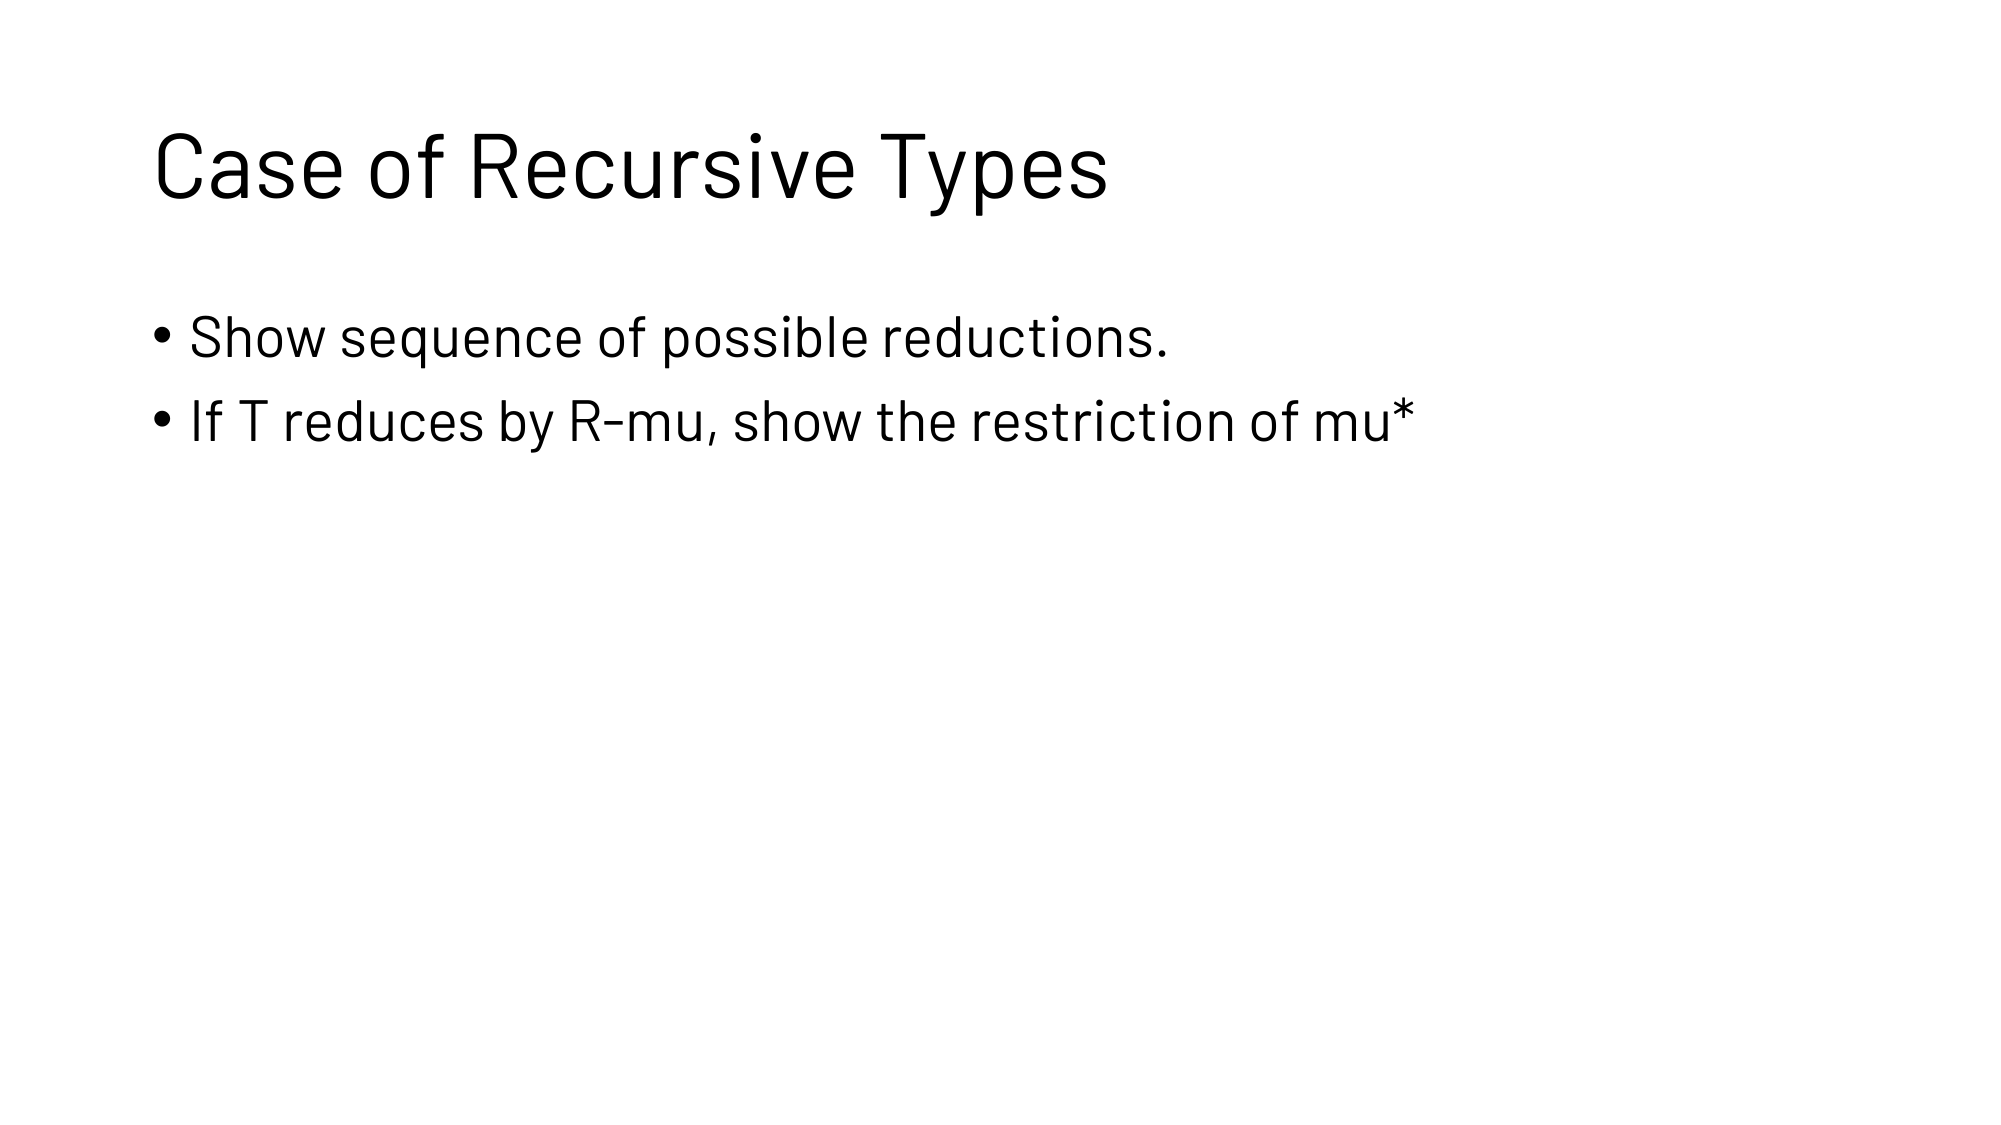

# Case of Recursive Types
Show sequence of possible reductions.
If T reduces by R-mu, show the restriction of mu*